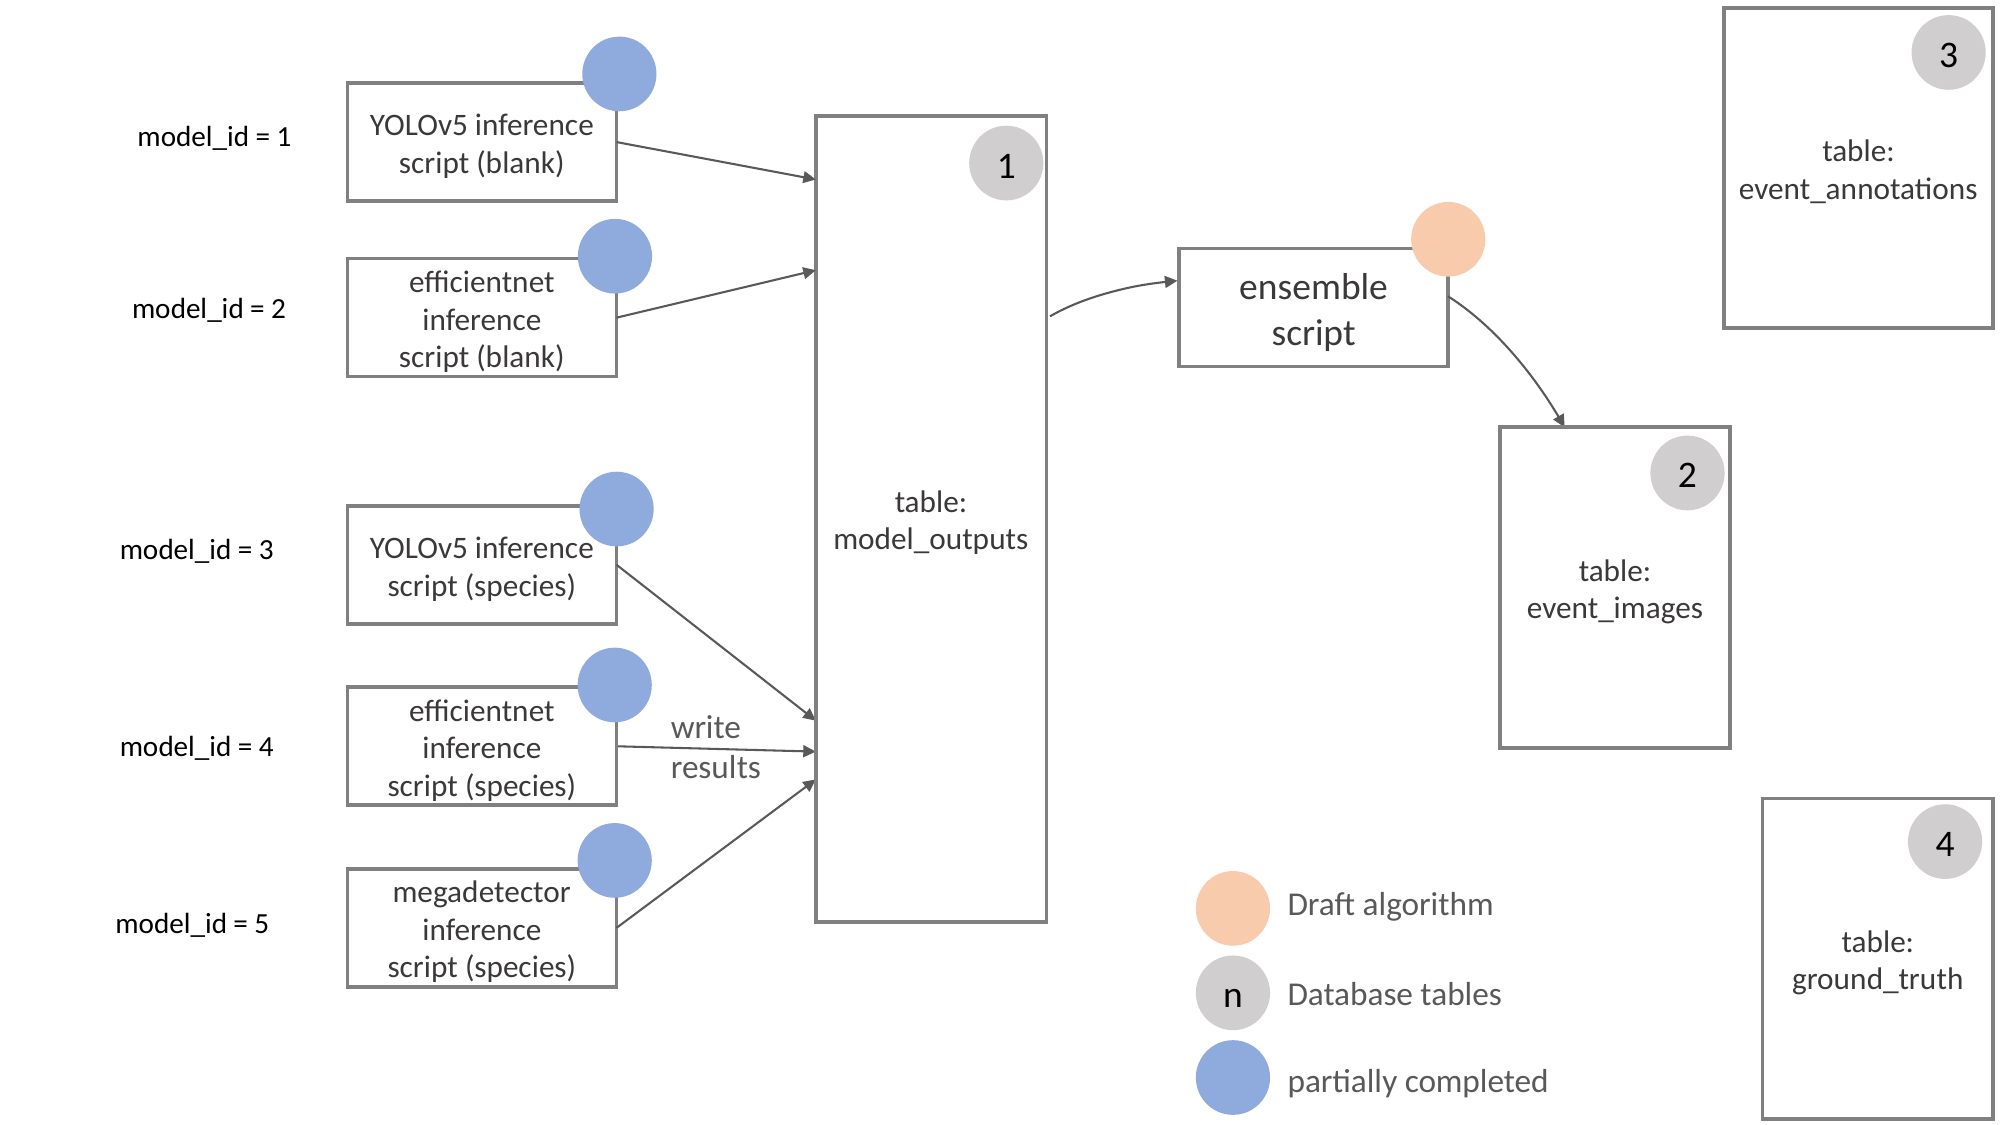

table:
event_annotations
3

YOLOv5 inference
script (blank)
model_id = 1
table:
model_outputs
1

ensemble
script
efficientnet inference
script (blank)

model_id = 2

table:
event_images
2

YOLOv5 inference
script (species)
model_id = 3

efficientnet inference
script (species)
write
results
model_id = 4
table:
ground_truth
4

megadetector inference
script (species)

Draft algorithm
model_id = 5
n
Database tables

partially completed